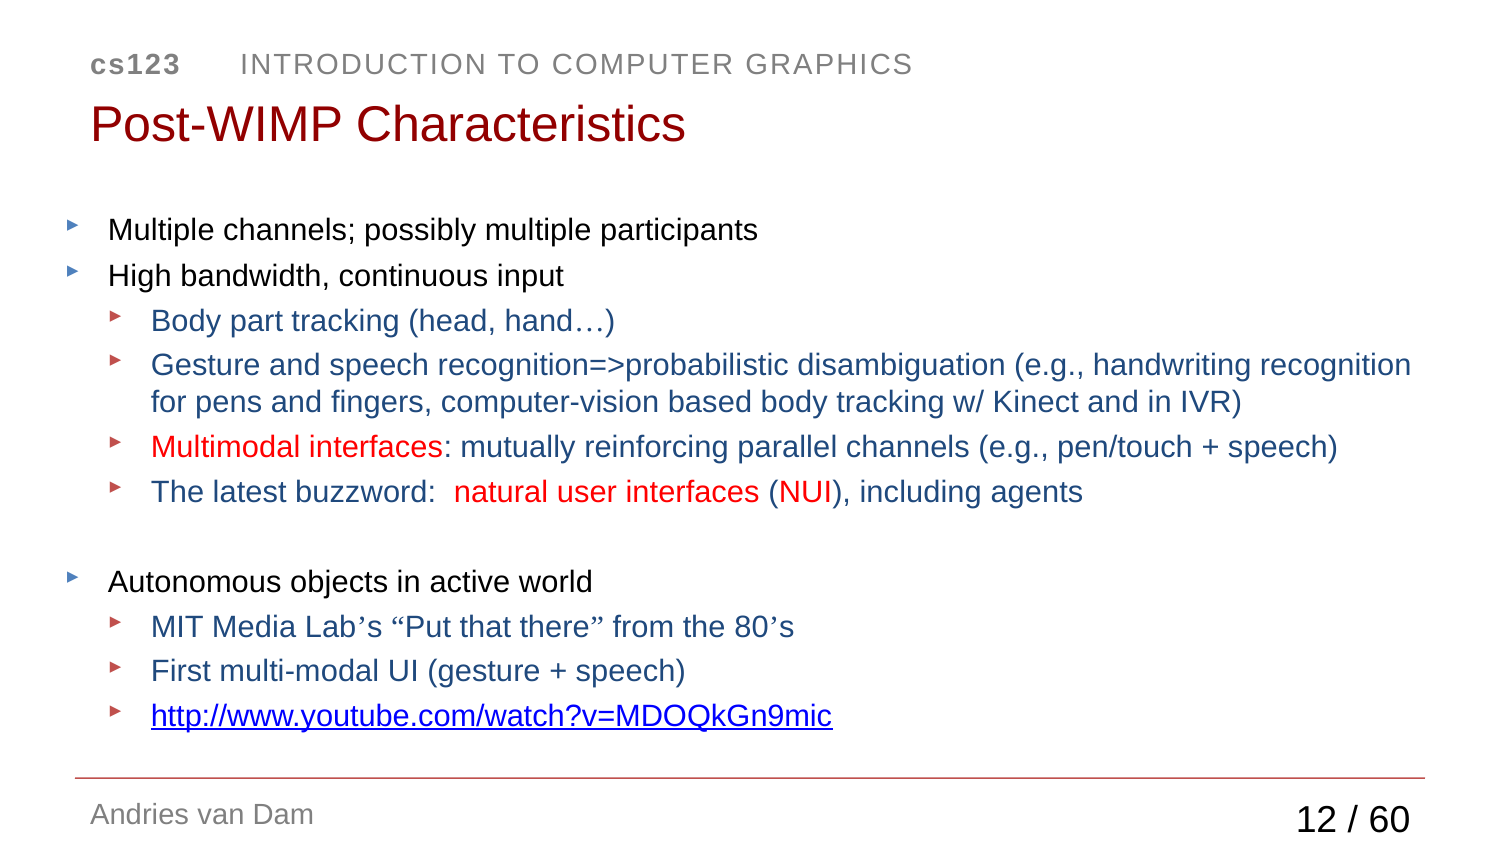

# Post-WIMP Characteristics

Multiple channels; possibly multiple participants
High bandwidth, continuous input
Body part tracking (head, hand…)
Gesture and speech recognition=>probabilistic disambiguation (e.g., handwriting recognition for pens and fingers, computer-vision based body tracking w/ Kinect and in IVR)
Multimodal interfaces: mutually reinforcing parallel channels (e.g., pen/touch + speech)
The latest buzzword:  natural user interfaces (NUI), including agents

Autonomous objects in active world
MIT Media Lab’s “Put that there” from the 80’s
First multi-modal UI (gesture + speech)
http://www.youtube.com/watch?v=MDOQkGn9mic